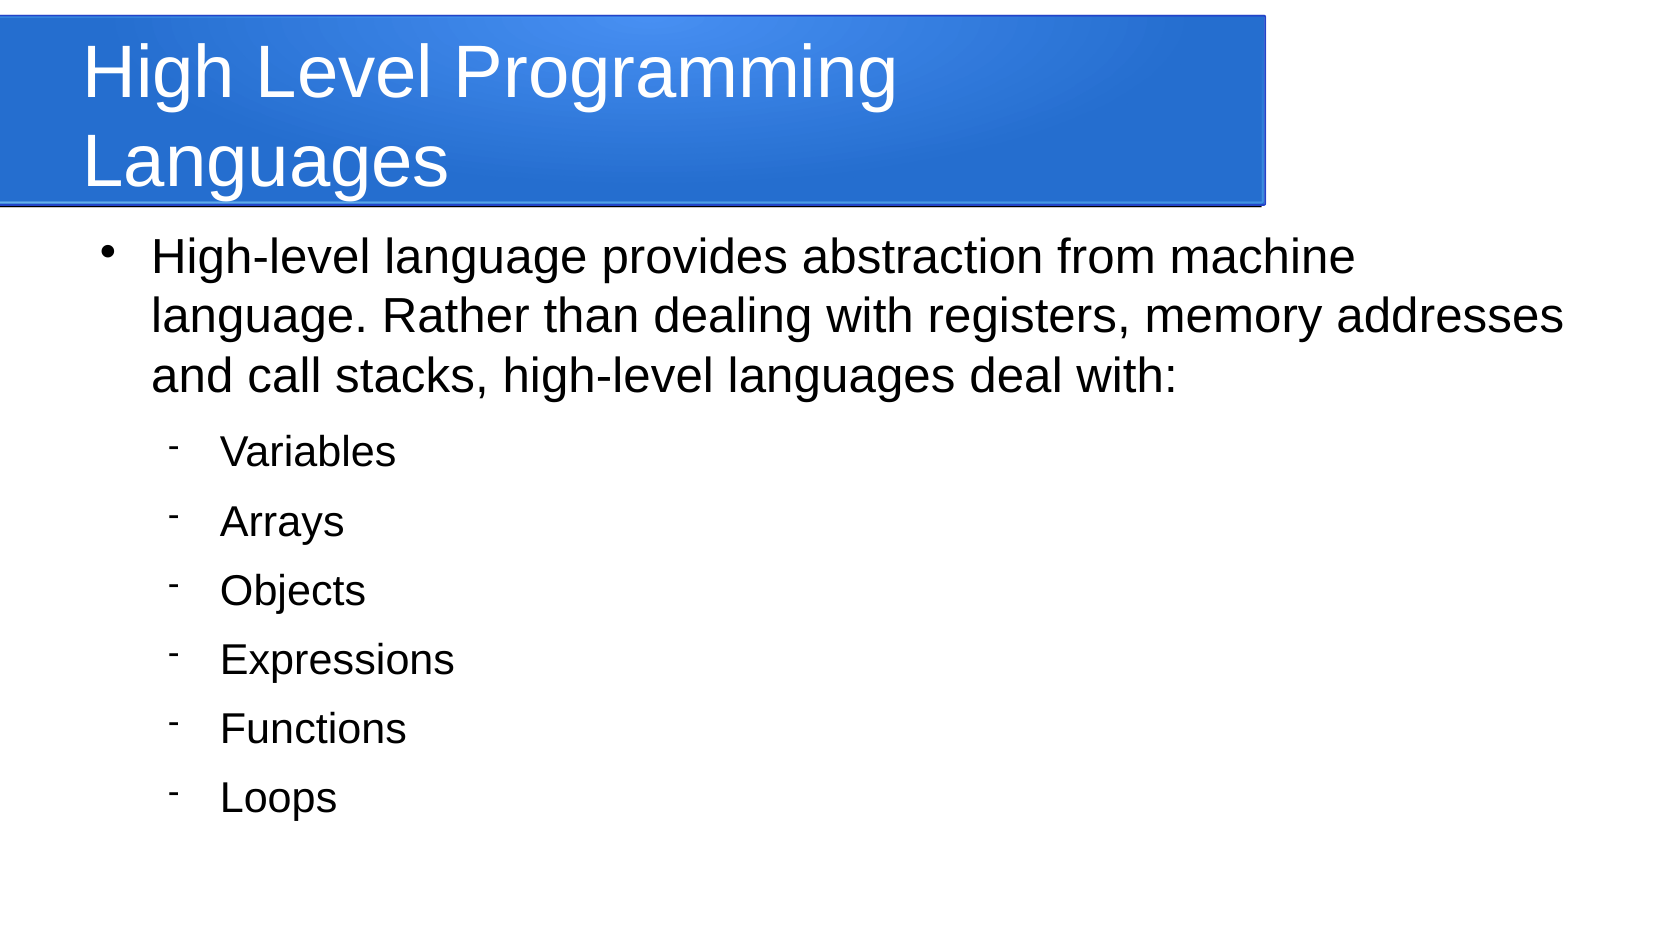

High Level Programming Languages
High-level language provides abstraction from machine language. Rather than dealing with registers, memory addresses and call stacks, high-level languages deal with:
Variables
Arrays
Objects
Expressions
Functions
Loops